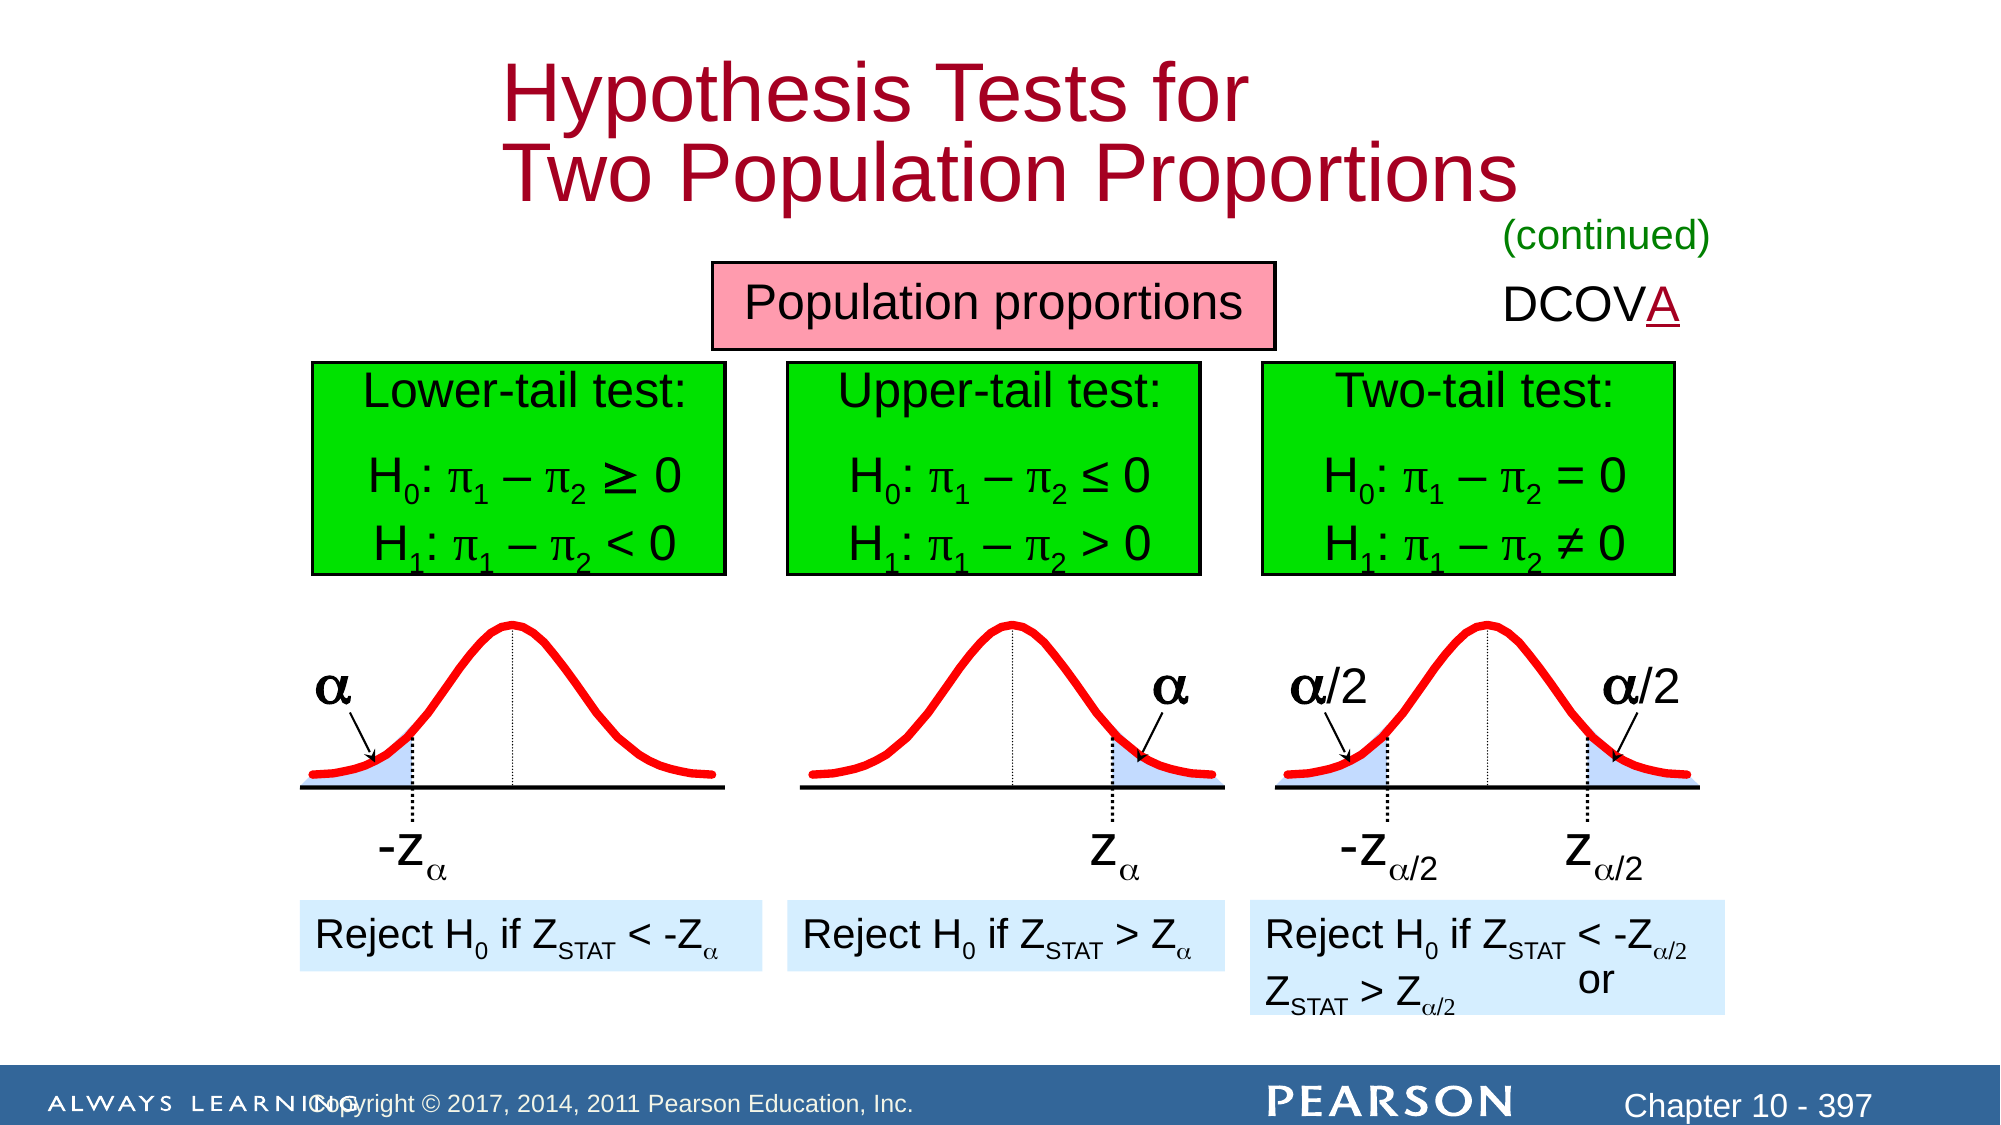

Hypothesis Tests for
Two Population Proportions
(continued)

Population proportions
DCOVA
Lower-tail test:

H0: π1 – π2 ≥ 0
H1: π1 – π2 < 0
Upper-tail test:

H0: π1 – π2 ≤ 0
H1: π1 – π2 > 0
Two-tail test:

H0: π1 – π2 = 0
H1: π1 – π2 ≠ 0

α
α
α/2
α/2

-zα
zα
-zα/2
zα/2
Reject H0 if ZSTAT < -Zα
Reject H0 if ZSTAT > Zα
Reject H0 if ZSTAT < -Zα/2
                          or ZSTAT > Zα/2